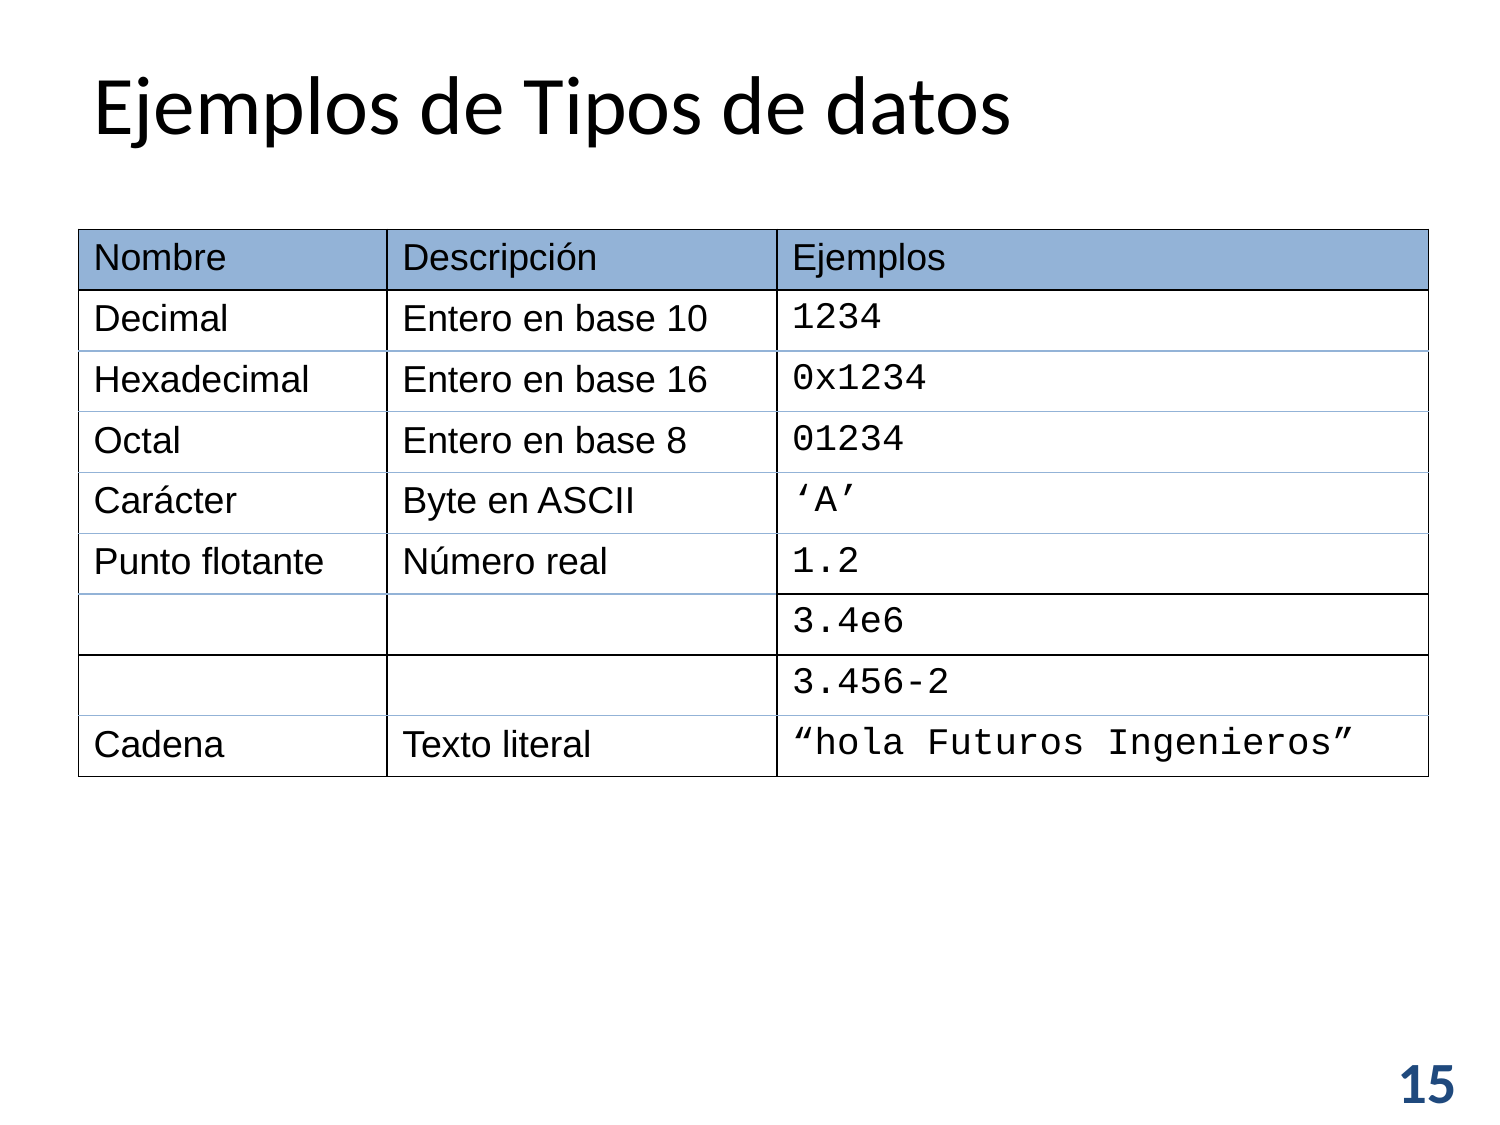

Ejemplos de Tipos de datos
| Nombre | Descripción | Ejemplos |
| --- | --- | --- |
| Decimal | Entero en base 10 | 1234 |
| Hexadecimal | Entero en base 16 | 0x1234 |
| Octal | Entero en base 8 | 01234 |
| Carácter | Byte en ASCII | ‘A’ |
| Punto flotante | Número real | 1.2 |
|  |  | 3.4e6 |
|  |  | 3.456-2 |
| Cadena | Texto literal | “hola Futuros Ingenieros” |
15